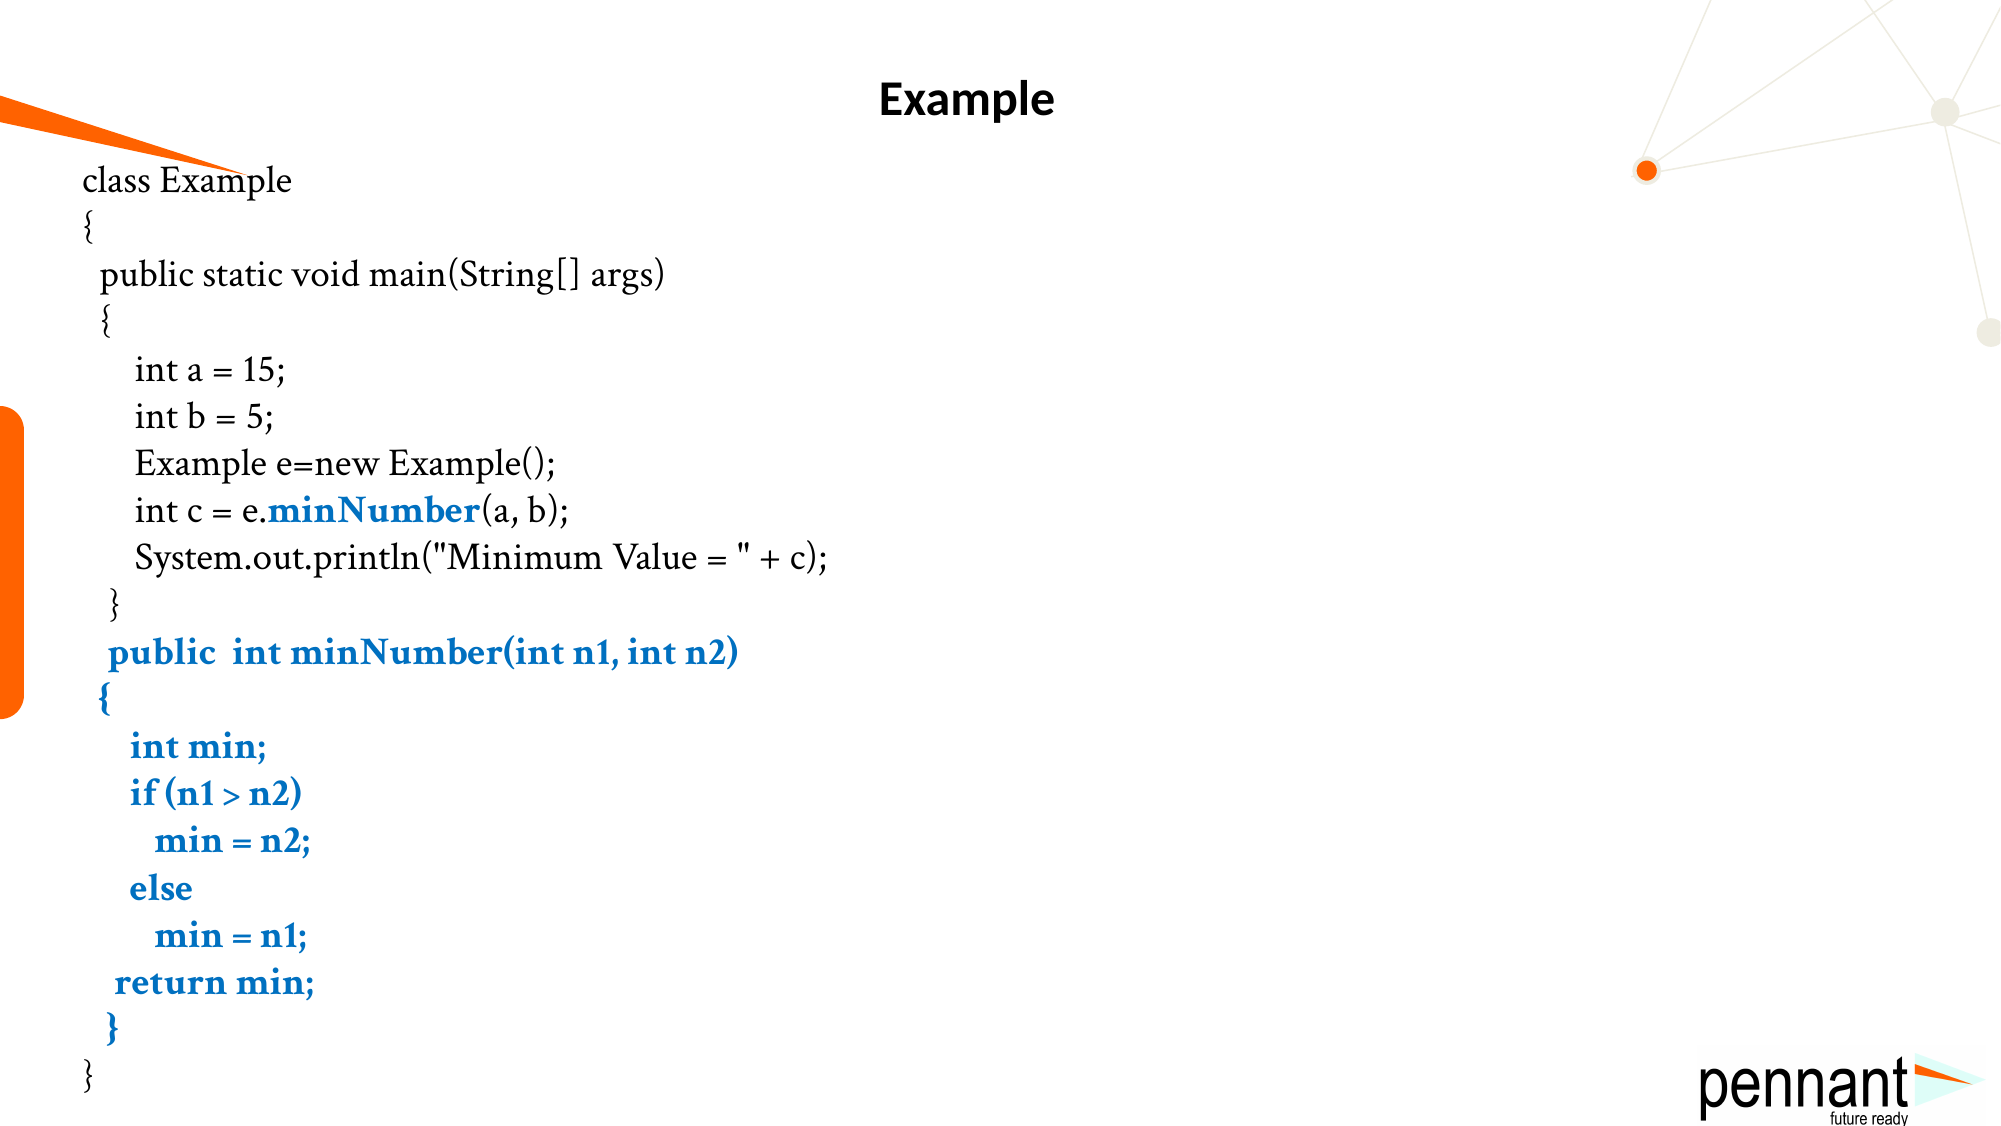

# Example
class Example
{
  public static void main(String[] args)
  {
      int a = 15;
      int b = 5;
      Example e=new Example();
      int c = e.minNumber(a, b);
      System.out.println("Minimum Value = " + c);
   }
   public  int minNumber(int n1, int n2)
  {
      int min;
      if (n1 > n2)
         min = n2;
      else
         min = n1;
    return min;
   }
}